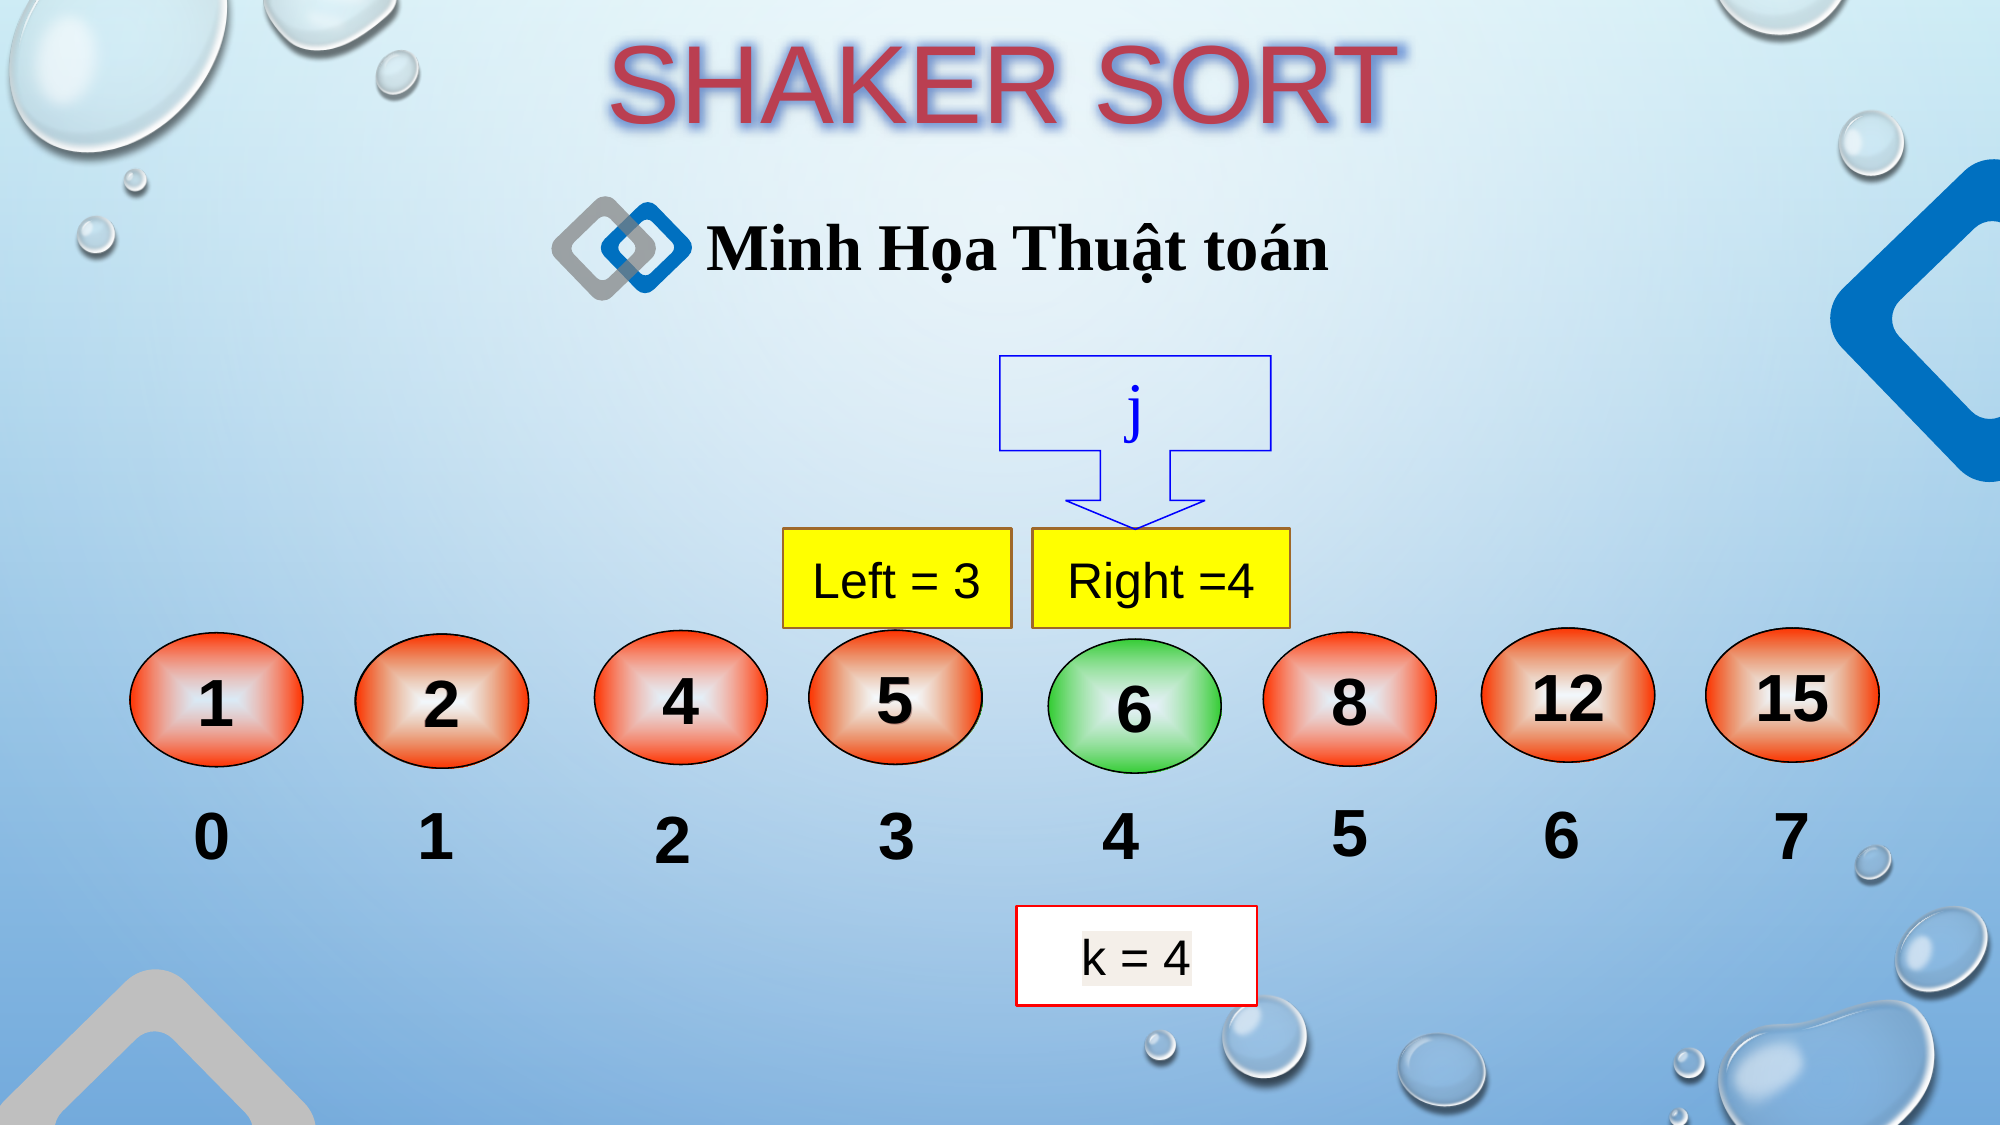

SHAKER SORT

Minh Họa Thuật toán

j
Left = 3
Right =4
12
12
15
15
5
5
4
8
1
2
2
6
5
6
0
1
3
4
7
2
k = 4